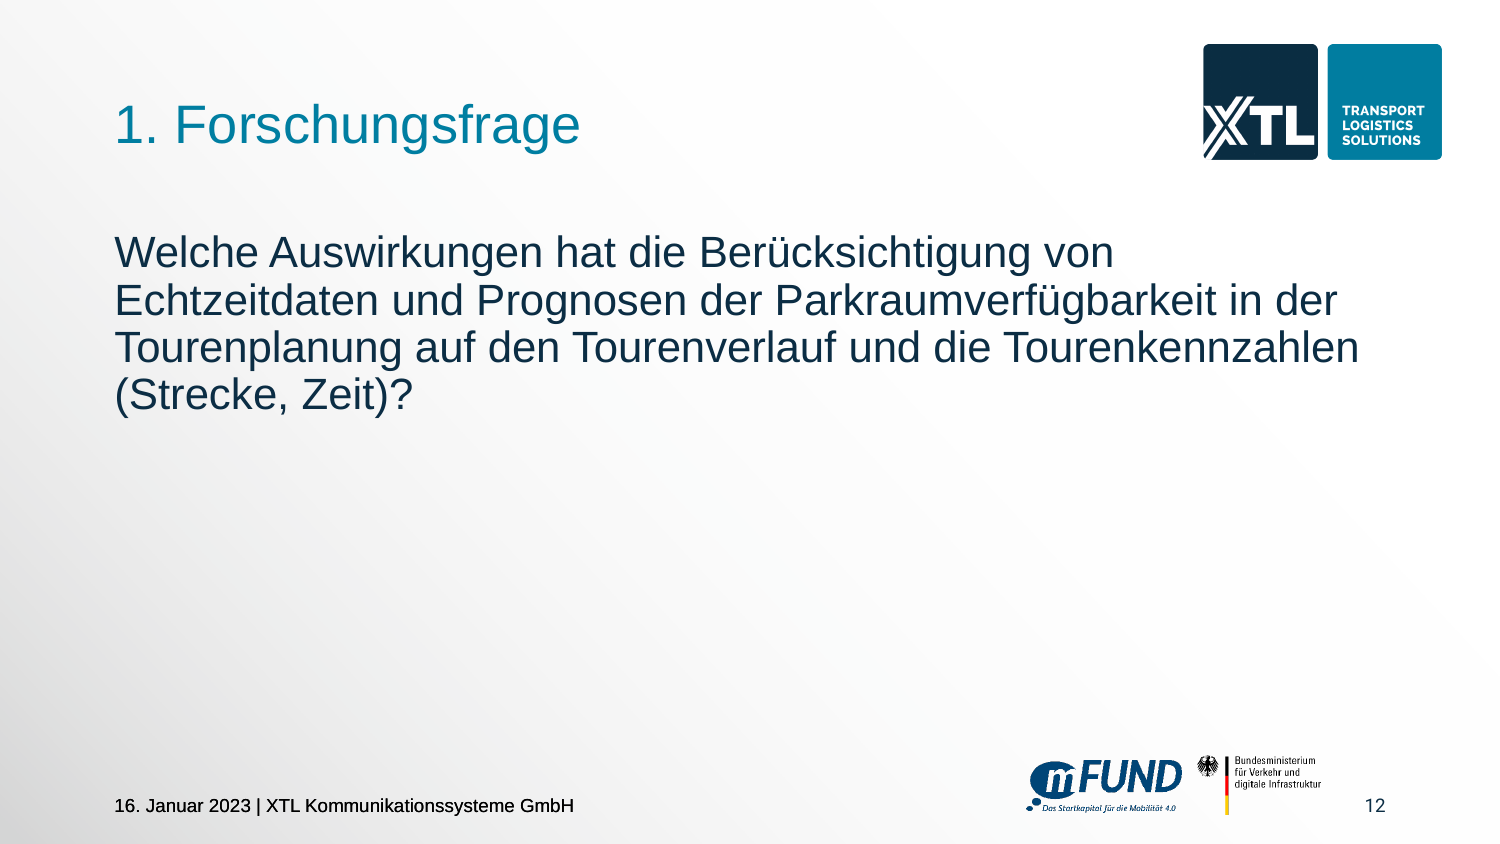

# 1. Forschungsfrage
Welche Auswirkungen hat die Berücksichtigung von Echtzeitdaten und Prognosen der Parkraumverfügbarkeit in der Tourenplanung auf den Tourenverlauf und die Tourenkennzahlen (Strecke, Zeit)?

12